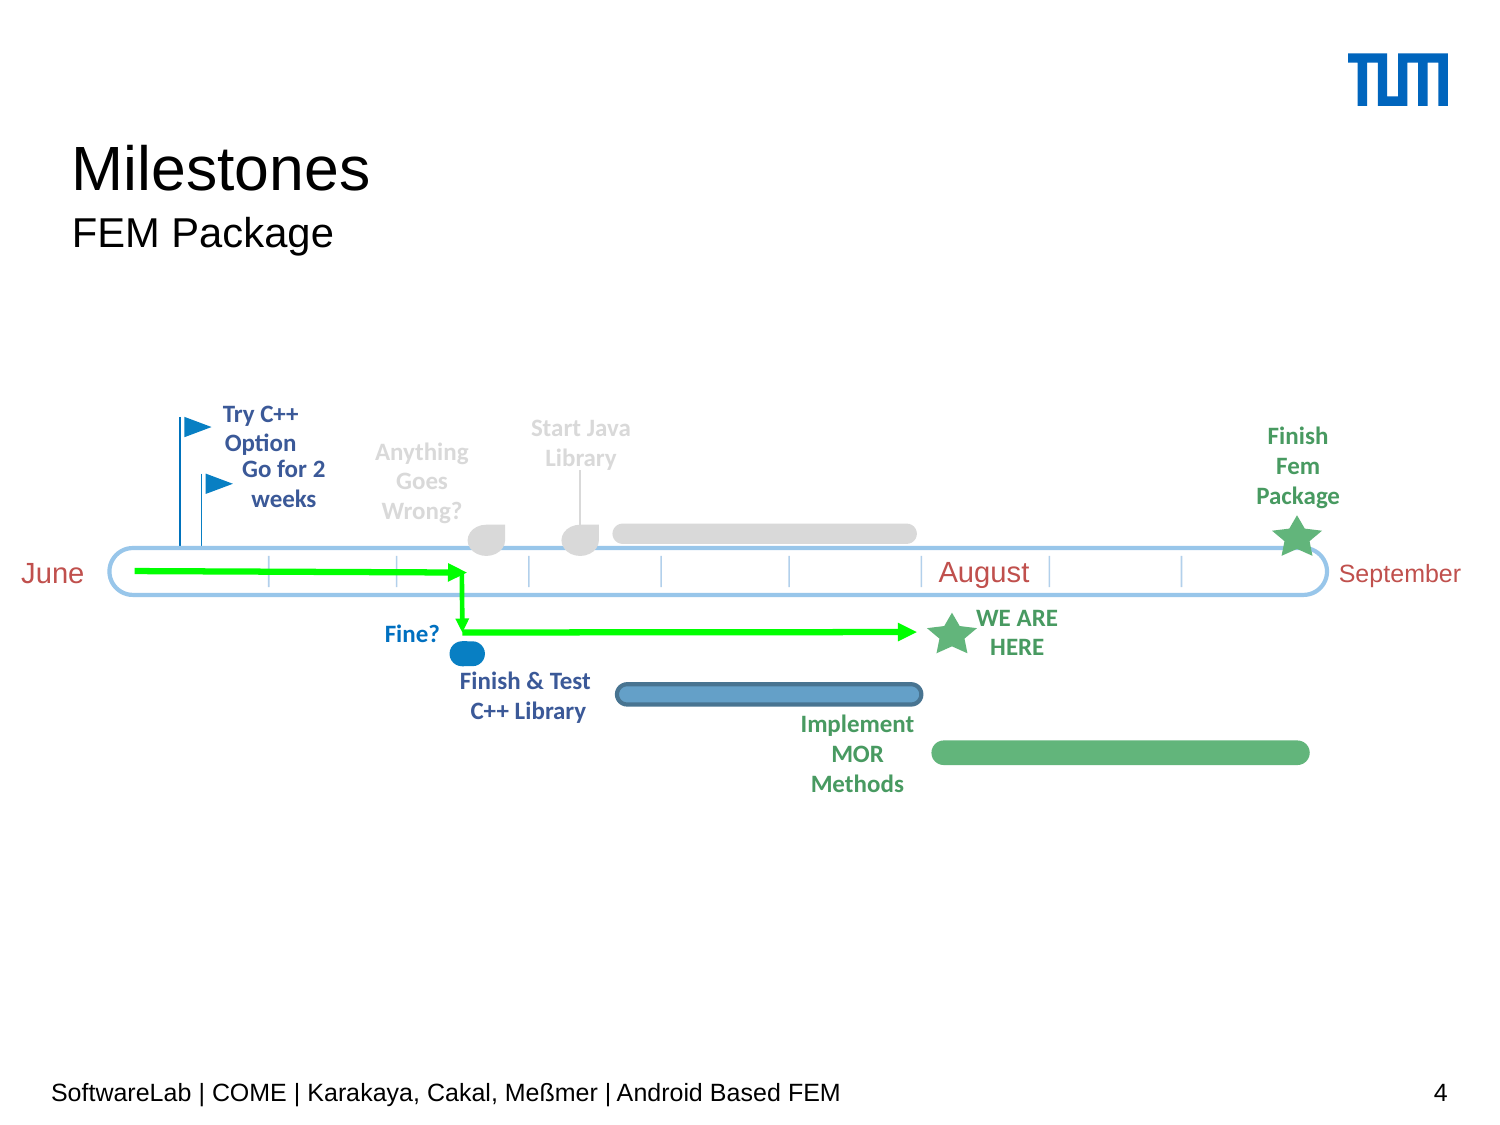

Milestones
FEM Package
Try C++ Option

Start Java Library
Finish Fem Package
Anything Goes Wrong?
Go for 2 weeks

August
June
September
WE ARE HERE

Fine?

Finish & Test
C++ Library

Implement MOR Methods

SoftwareLab | COME | Karakaya, Cakal, Meßmer | Android Based FEM
4